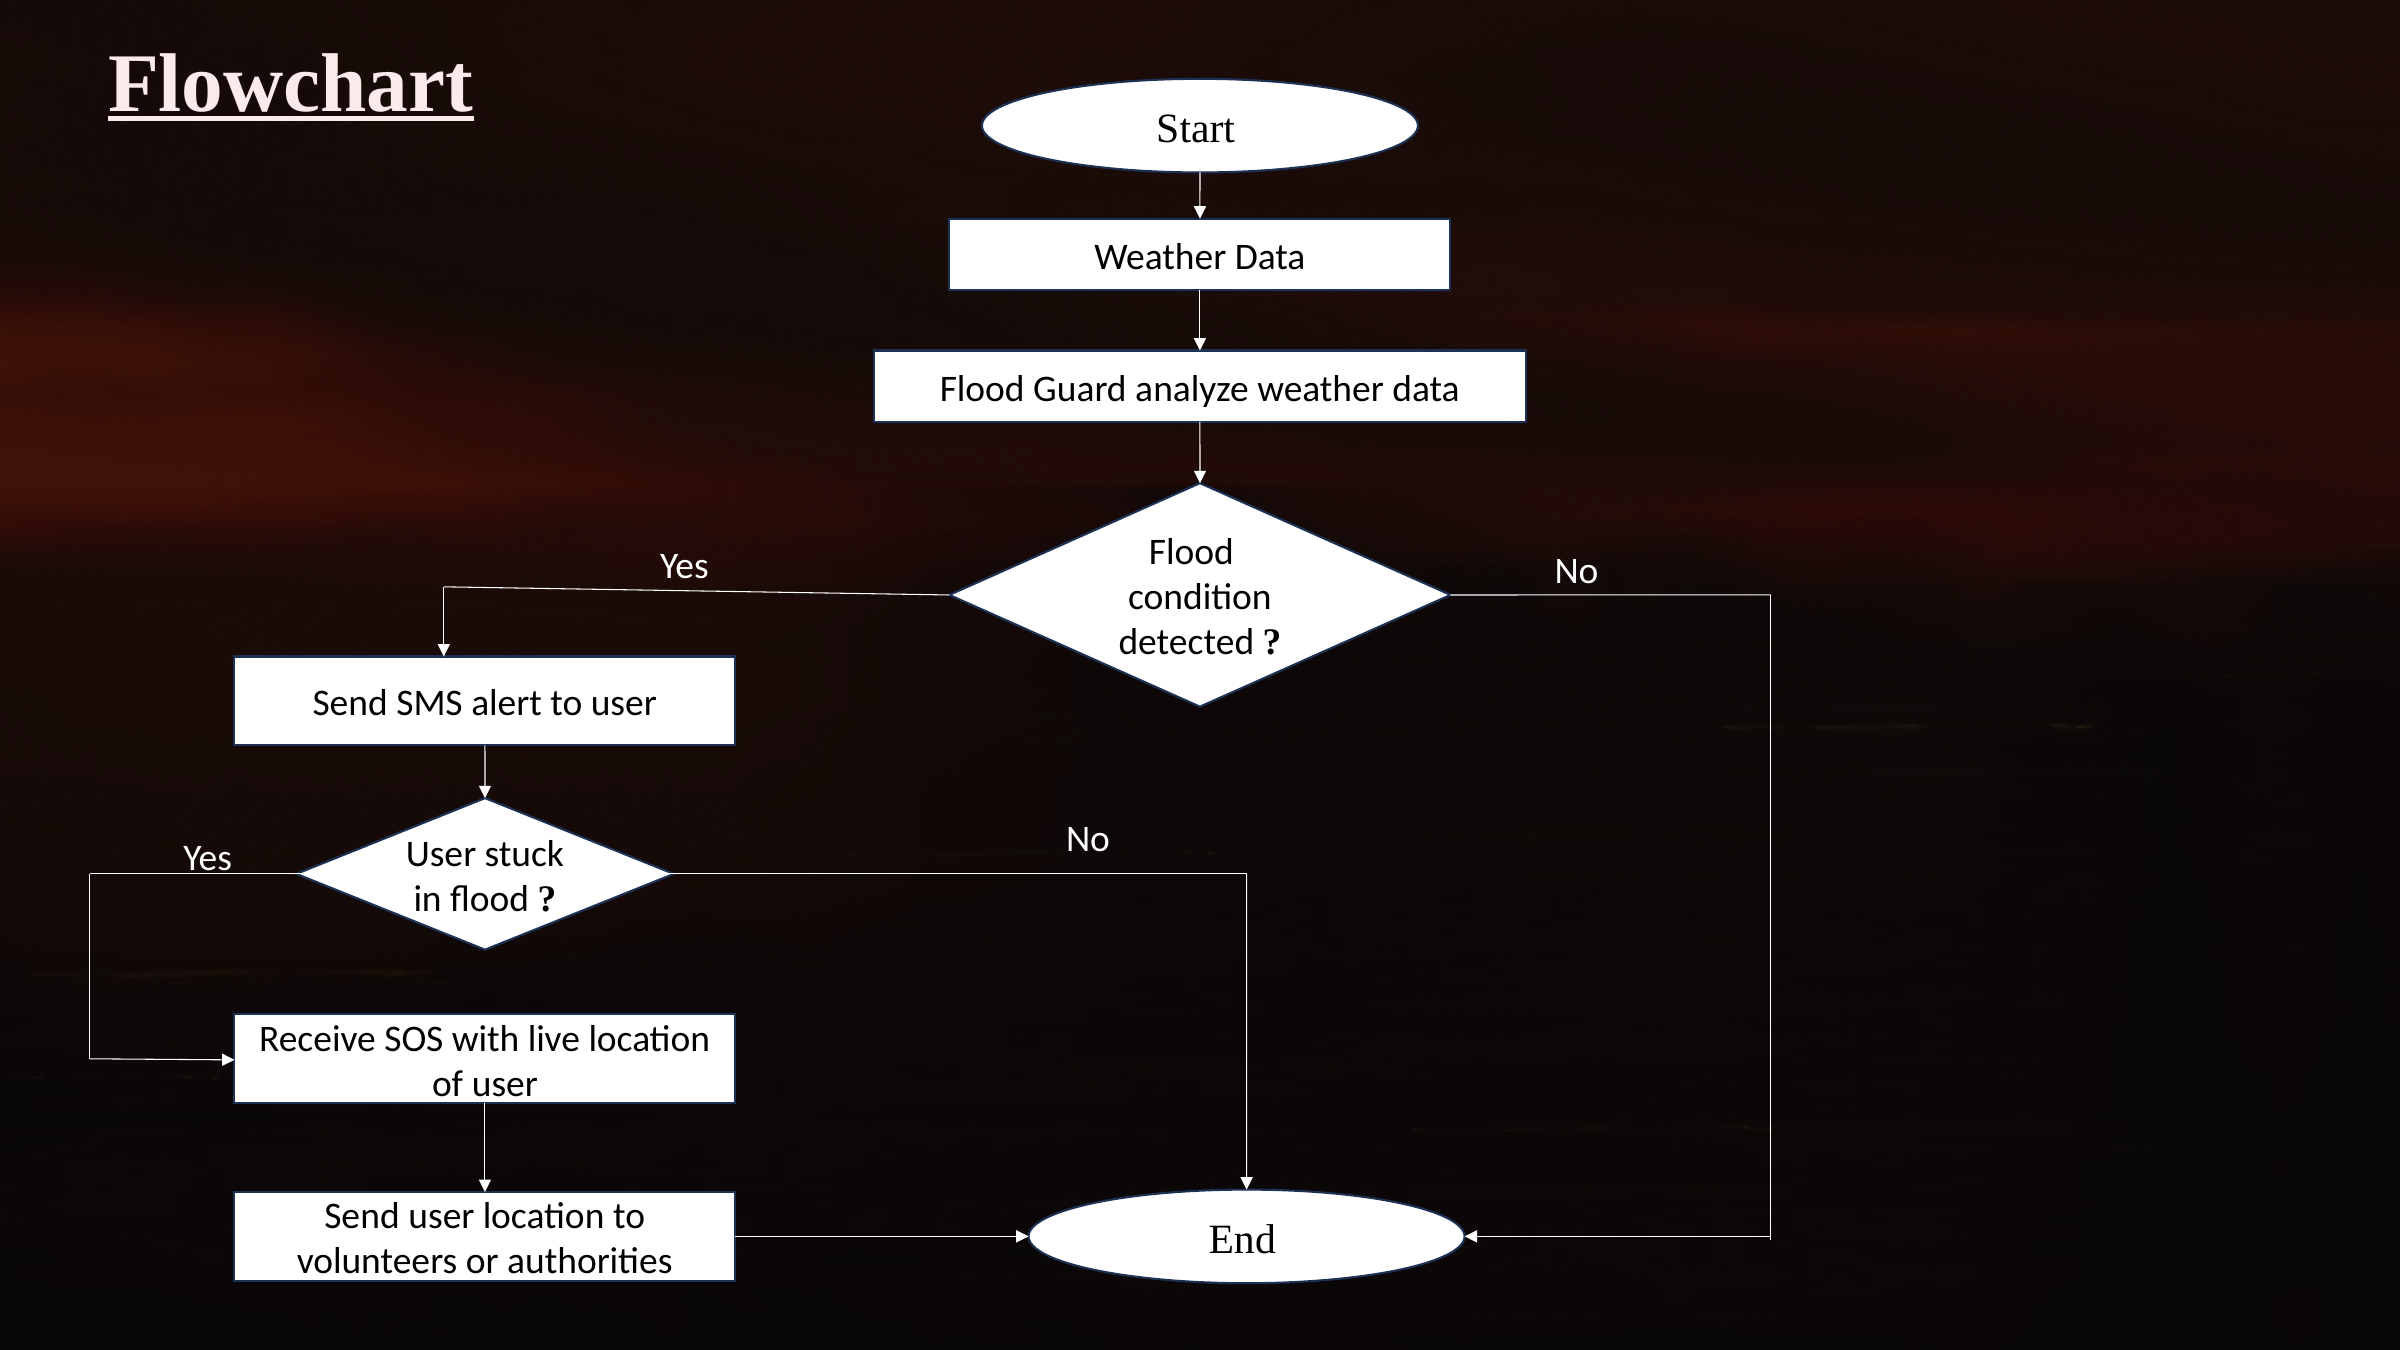

Flowchart
Start
Weather Data
Flood Guard analyze weather data
Flood   condition detected ?
Yes
No
Send SMS alert to user
User stuck in flood ?
No
Yes
Receive SOS with live location of user
End
Send user location to volunteers or authorities